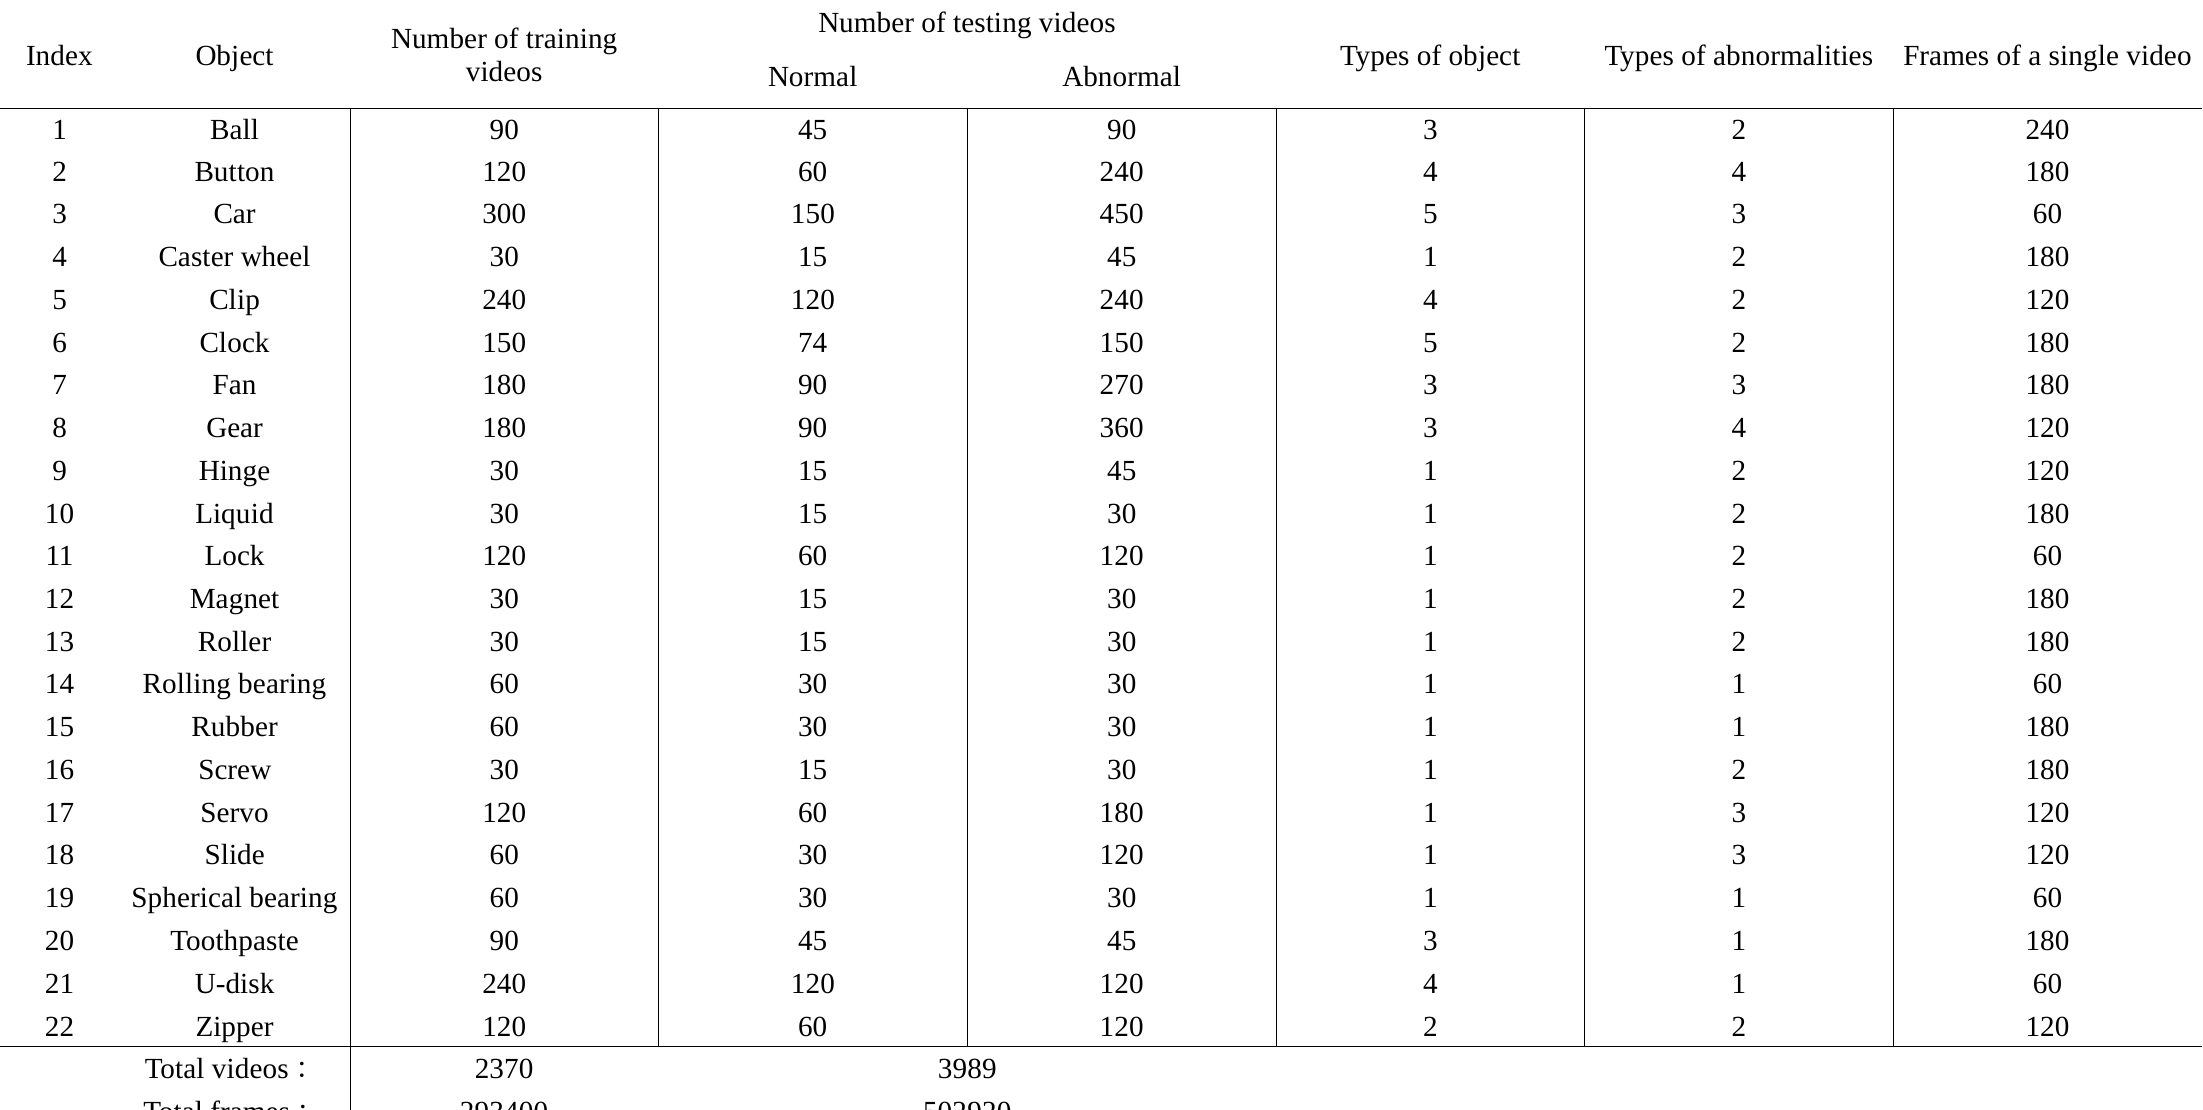

| Index | Object | Number of training videos | Number of testing videos |  | Types of object | Types of abnormalities | Frames of a single video |
| --- | --- | --- | --- | --- | --- | --- | --- |
|  |  |  | Normal | Abnormal |  |  |  |
| 1 | Ball | 90 | 45 | 90 | 3 | 2 | 240 |
| 2 | Button | 120 | 60 | 240 | 4 | 4 | 180 |
| 3 | Car | 300 | 150 | 450 | 5 | 3 | 60 |
| 4 | Caster wheel | 30 | 15 | 45 | 1 | 2 | 180 |
| 5 | Clip | 240 | 120 | 240 | 4 | 2 | 120 |
| 6 | Clock | 150 | 74 | 150 | 5 | 2 | 180 |
| 7 | Fan | 180 | 90 | 270 | 3 | 3 | 180 |
| 8 | Gear | 180 | 90 | 360 | 3 | 4 | 120 |
| 9 | Hinge | 30 | 15 | 45 | 1 | 2 | 120 |
| 10 | Liquid | 30 | 15 | 30 | 1 | 2 | 180 |
| 11 | Lock | 120 | 60 | 120 | 1 | 2 | 60 |
| 12 | Magnet | 30 | 15 | 30 | 1 | 2 | 180 |
| 13 | Roller | 30 | 15 | 30 | 1 | 2 | 180 |
| 14 | Rolling bearing | 60 | 30 | 30 | 1 | 1 | 60 |
| 15 | Rubber | 60 | 30 | 30 | 1 | 1 | 180 |
| 16 | Screw | 30 | 15 | 30 | 1 | 2 | 180 |
| 17 | Servo | 120 | 60 | 180 | 1 | 3 | 120 |
| 18 | Slide | 60 | 30 | 120 | 1 | 3 | 120 |
| 19 | Spherical bearing | 60 | 30 | 30 | 1 | 1 | 60 |
| 20 | Toothpaste | 90 | 45 | 45 | 3 | 1 | 180 |
| 21 | U-disk | 240 | 120 | 120 | 4 | 1 | 60 |
| 22 | Zipper | 120 | 60 | 120 | 2 | 2 | 120 |
|  | Total videos： | 2370 | 3989 |  |  |  |  |
|  | Total frames： | 293400 | 502920 |  |  |  |  |